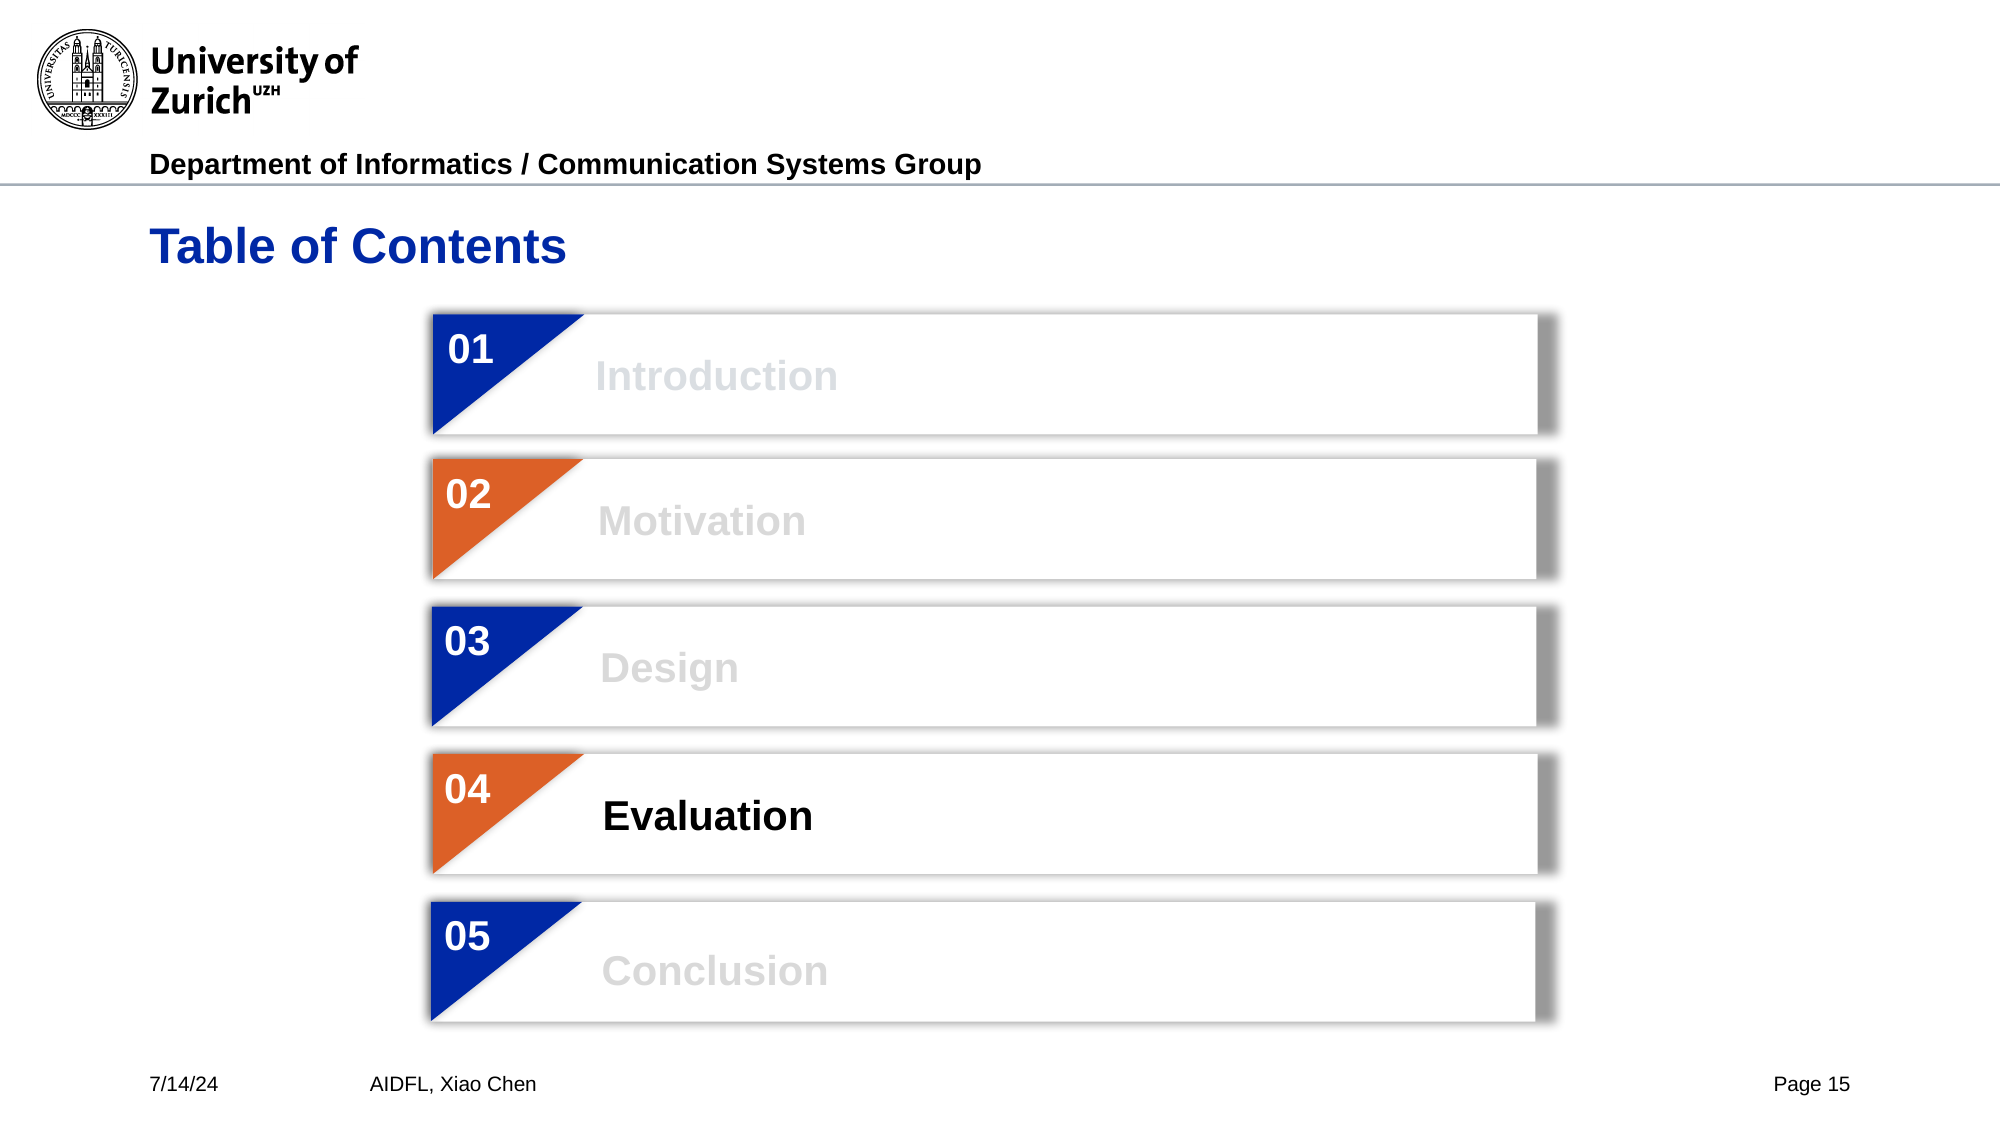

# Table of Contents

01
Introduction

02

Motivation
03

Design

04
Evaluation
05

Conclusion
7/14/24
AIDFL, Xiao Chen
Page 15